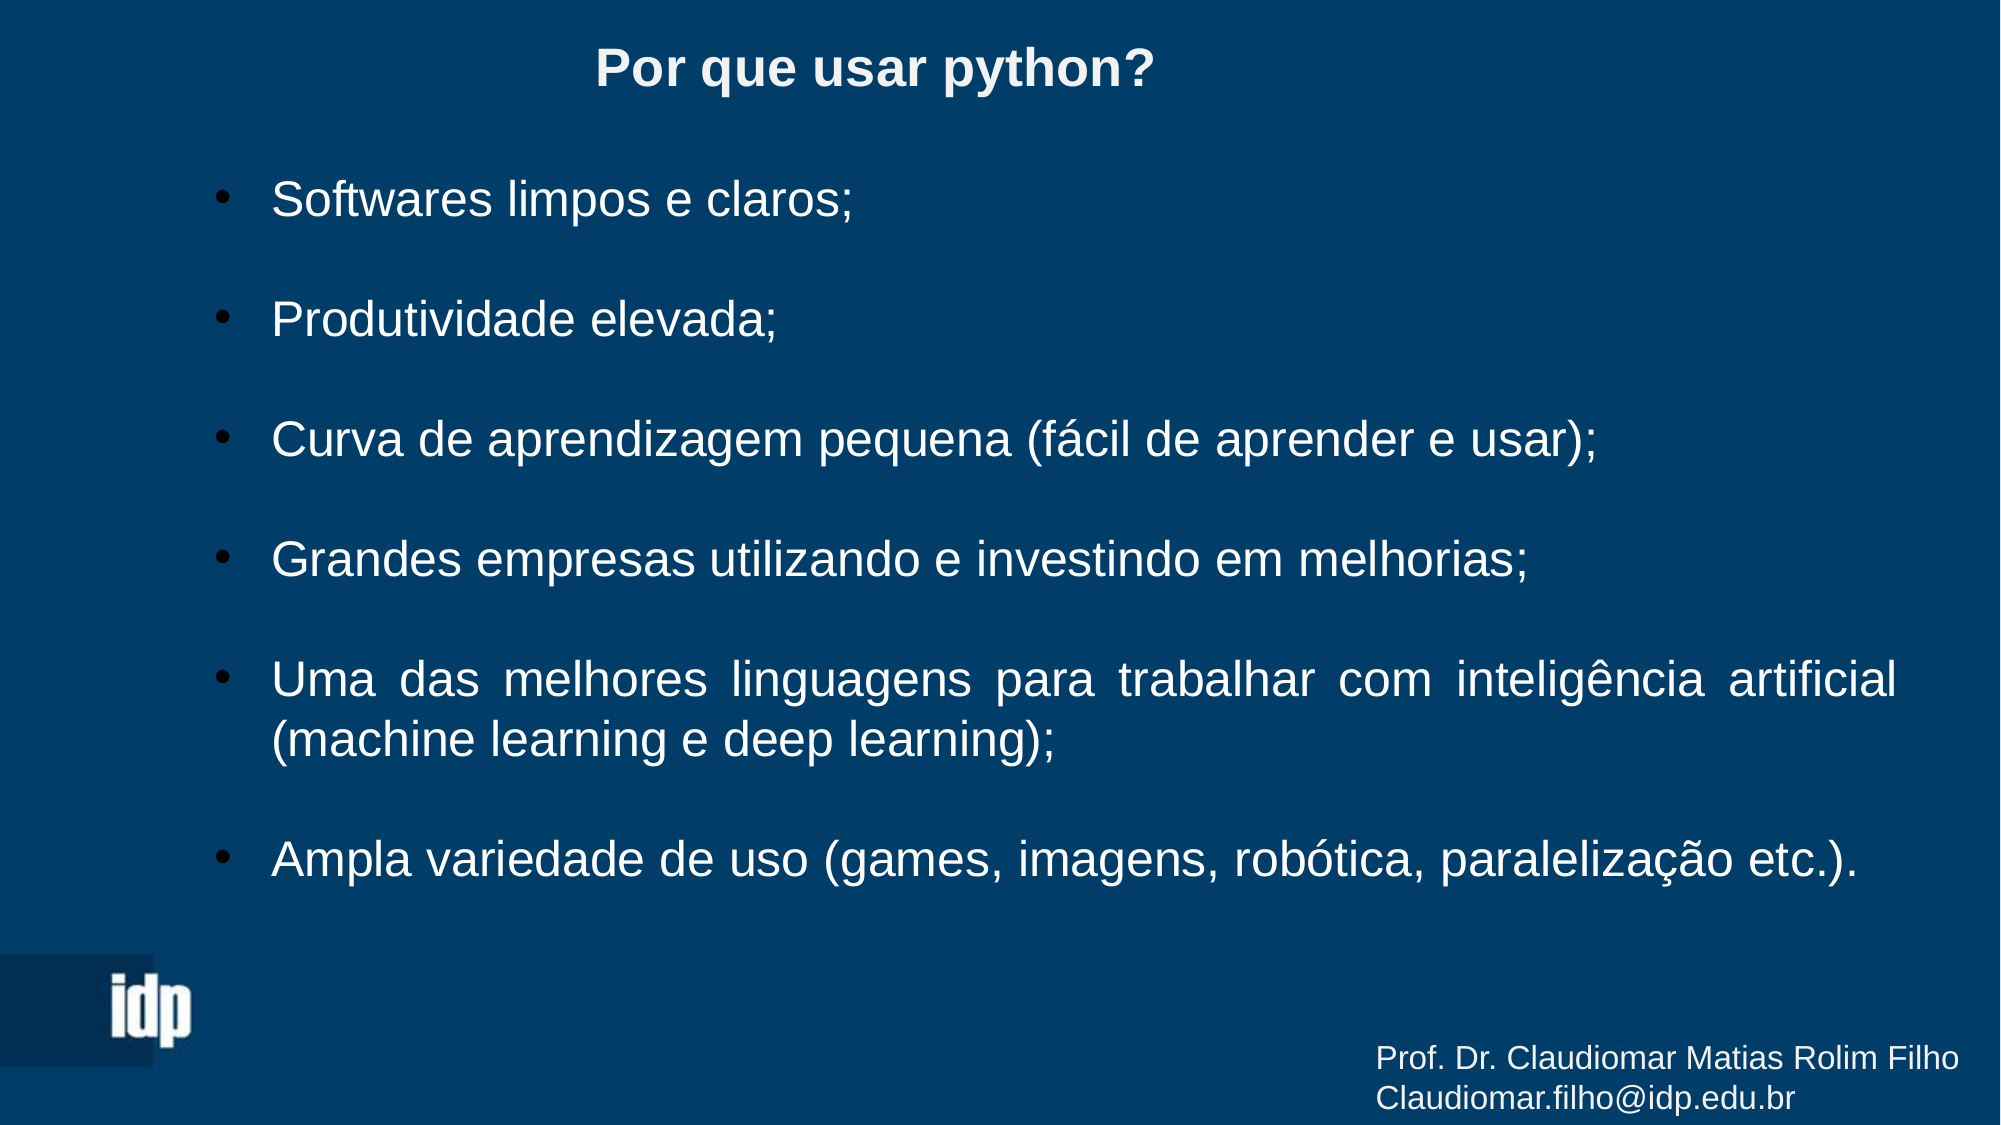

Por que usar python?
Softwares limpos e claros;

Produtividade elevada;

Curva de aprendizagem pequena (fácil de aprender e usar);

Grandes empresas utilizando e investindo em melhorias;

Uma das melhores linguagens para trabalhar com inteligência artificial (machine learning e deep learning);

Ampla variedade de uso (games, imagens, robótica, paralelização etc.).
Prof. Dr. Claudiomar Matias Rolim Filho
Claudiomar.filho@idp.edu.br